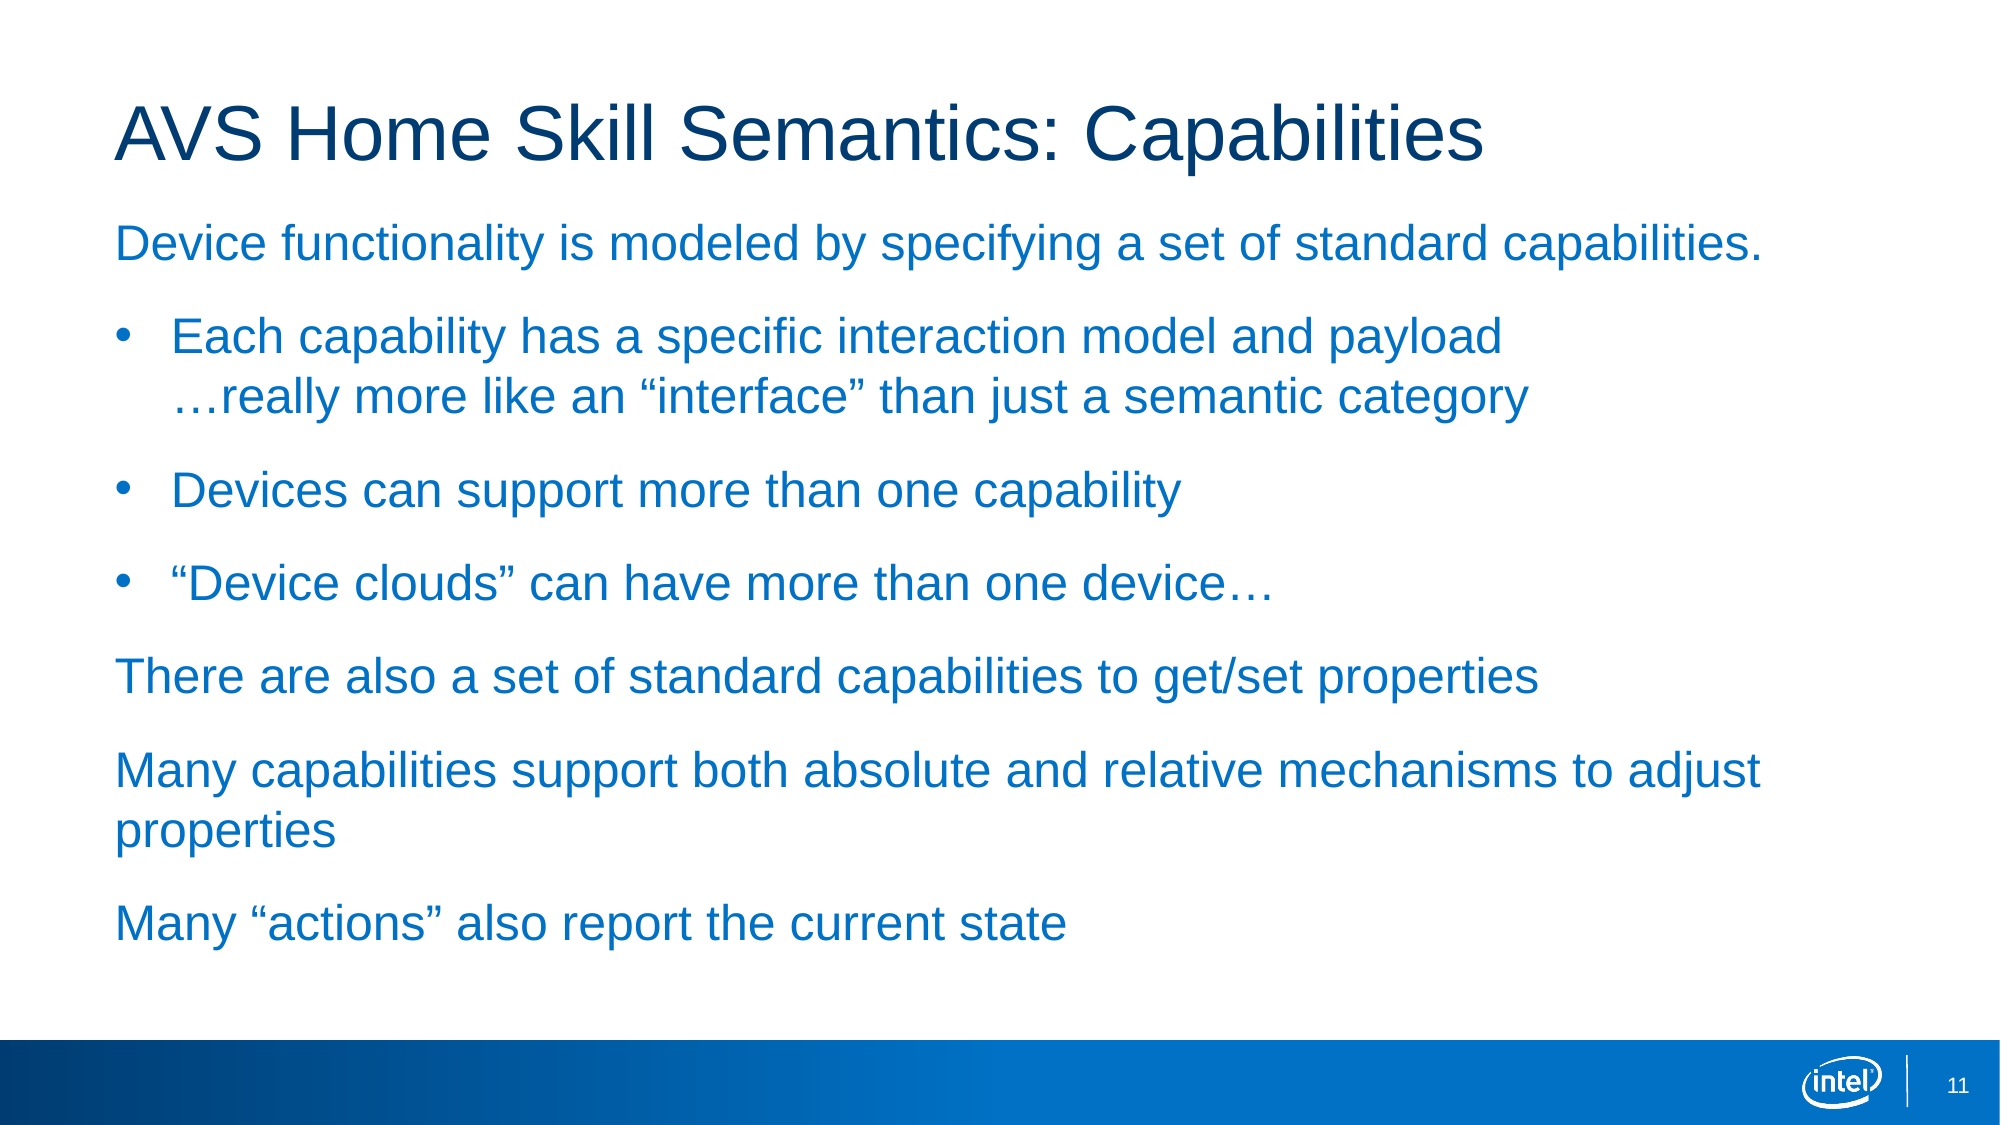

# AVS Home Skill Semantics: Capabilities
Device functionality is modeled by specifying a set of standard capabilities.
Each capability has a specific interaction model and payload
…really more like an “interface” than just a semantic category
Devices can support more than one capability
“Device clouds” can have more than one device…
There are also a set of standard capabilities to get/set properties
Many capabilities support both absolute and relative mechanisms to adjust properties
Many “actions” also report the current state

11